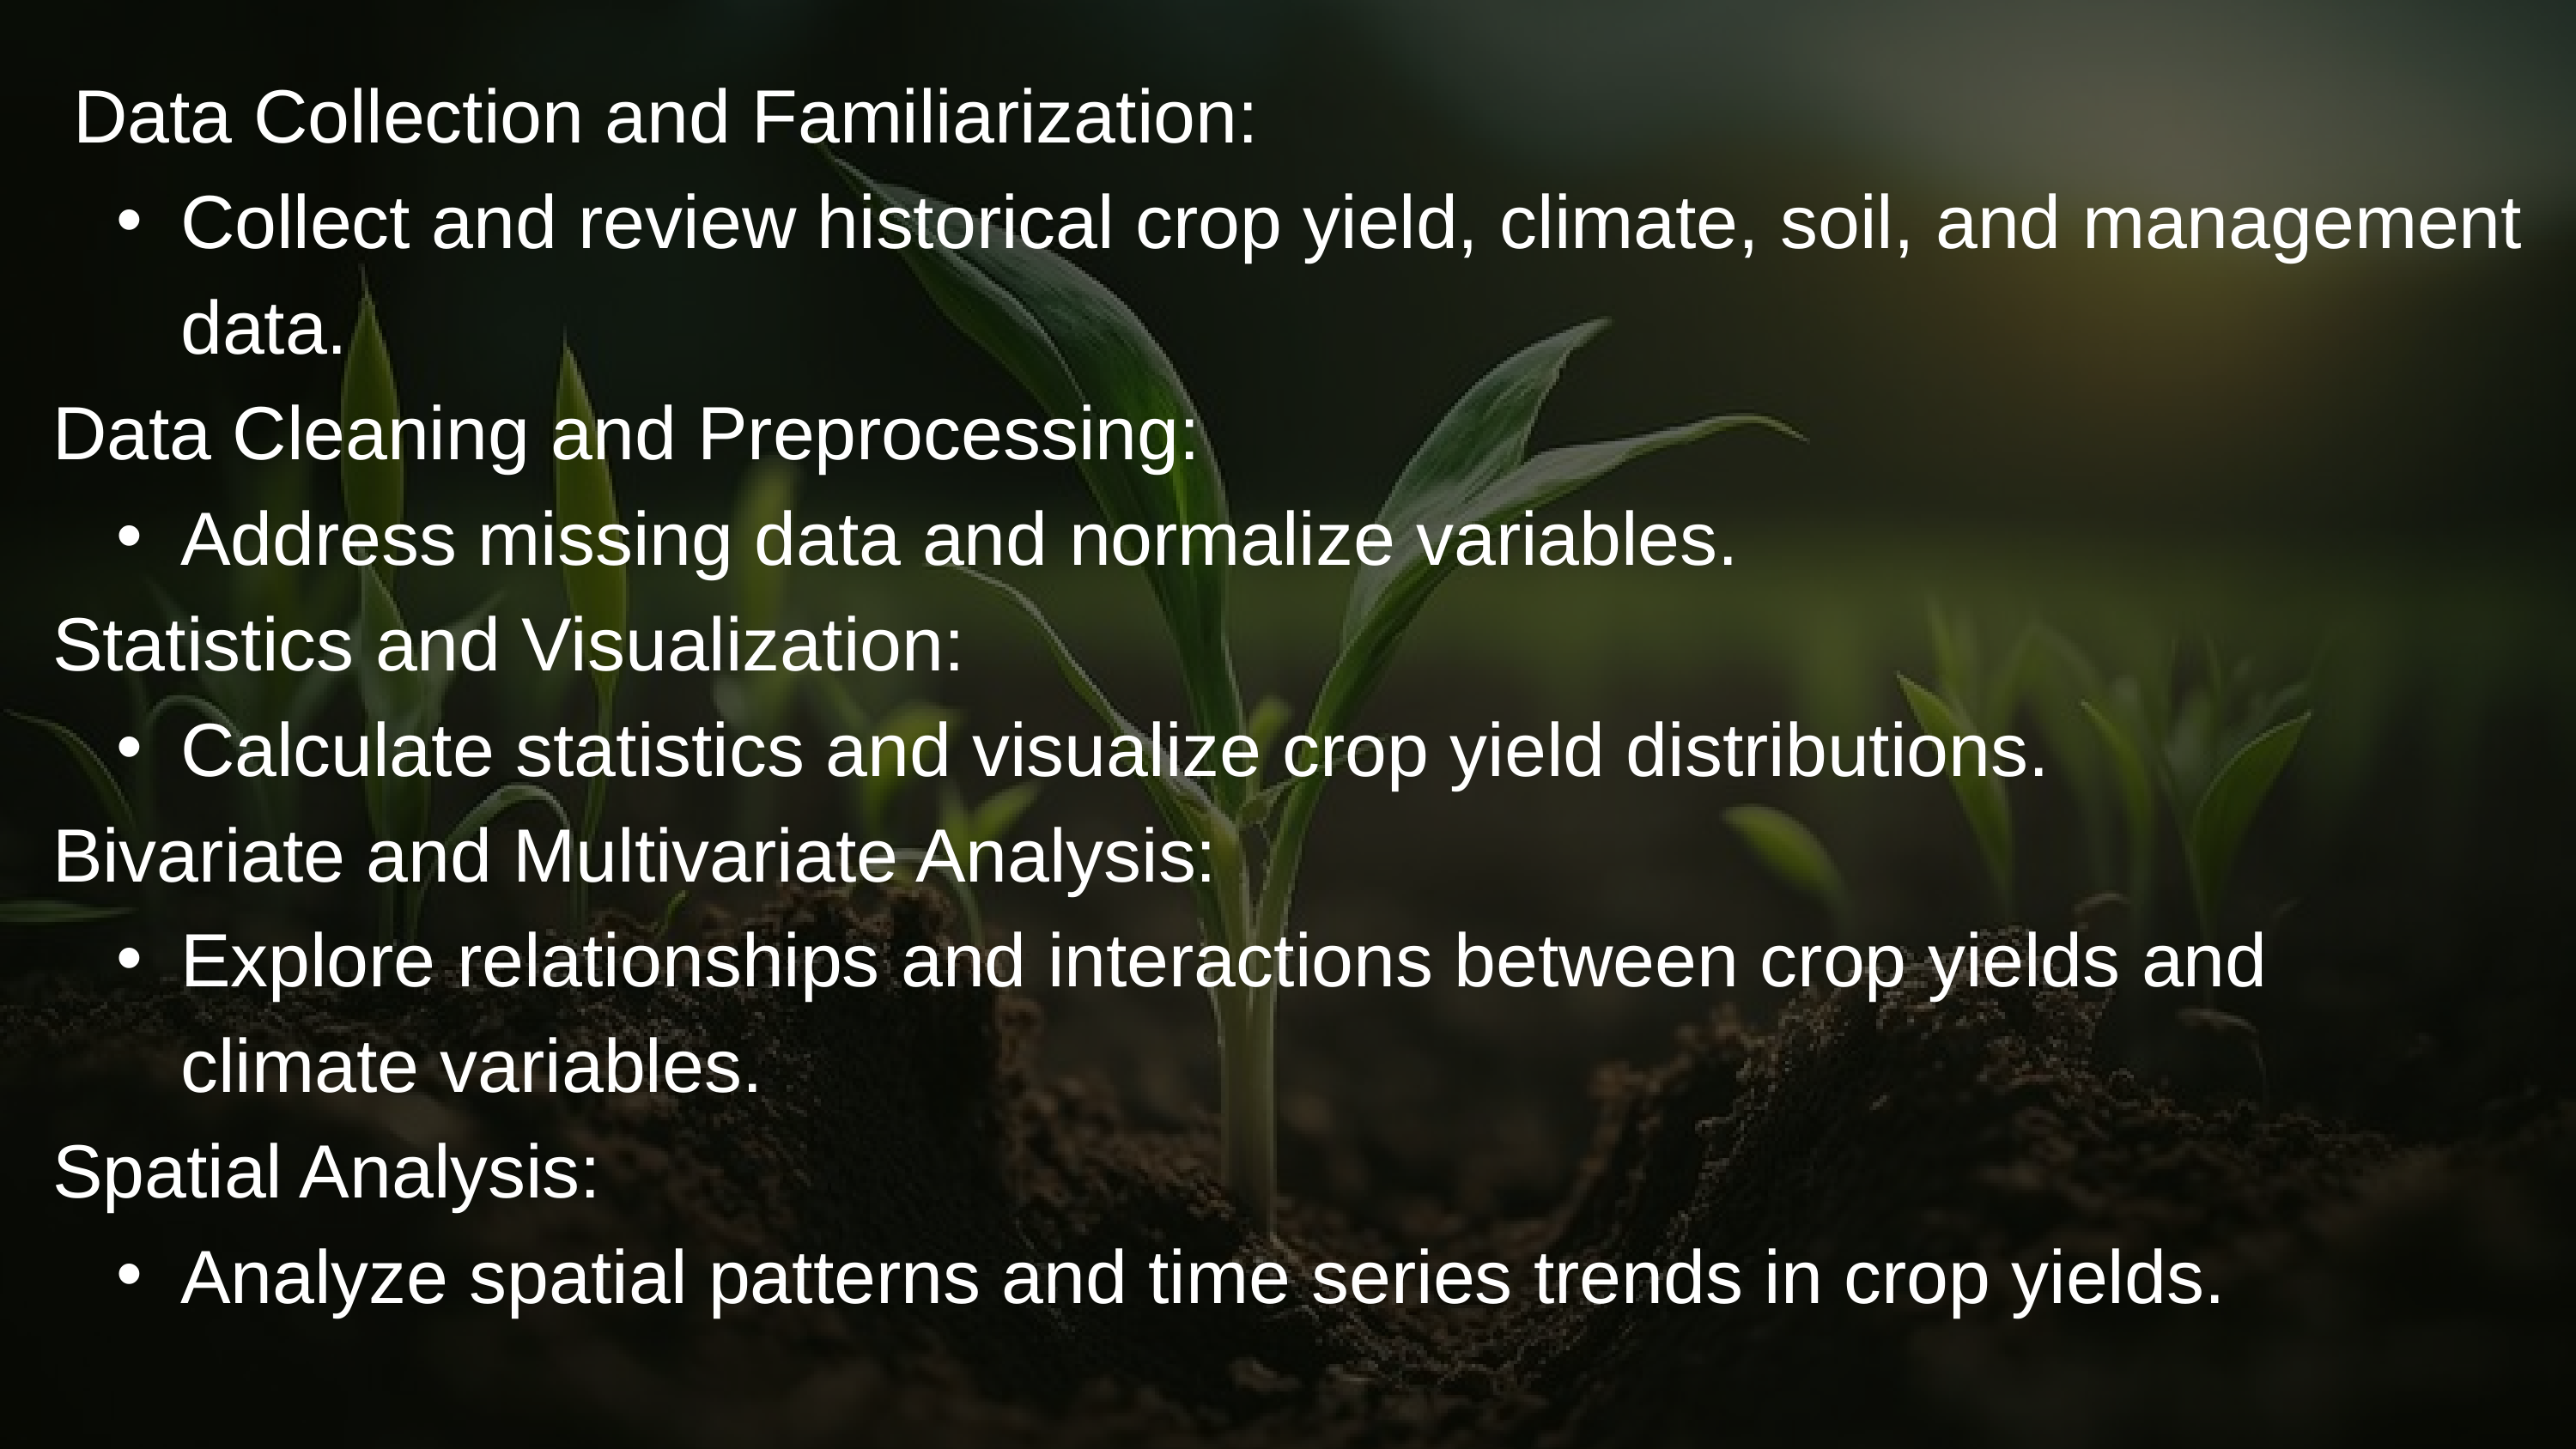

Data Collection and Familiarization:
Collect and review historical crop yield, climate, soil, and management data.
Data Cleaning and Preprocessing:
Address missing data and normalize variables.
Statistics and Visualization:
Calculate statistics and visualize crop yield distributions.
Bivariate and Multivariate Analysis:
Explore relationships and interactions between crop yields and climate variables.
Spatial Analysis:
Analyze spatial patterns and time series trends in crop yields.